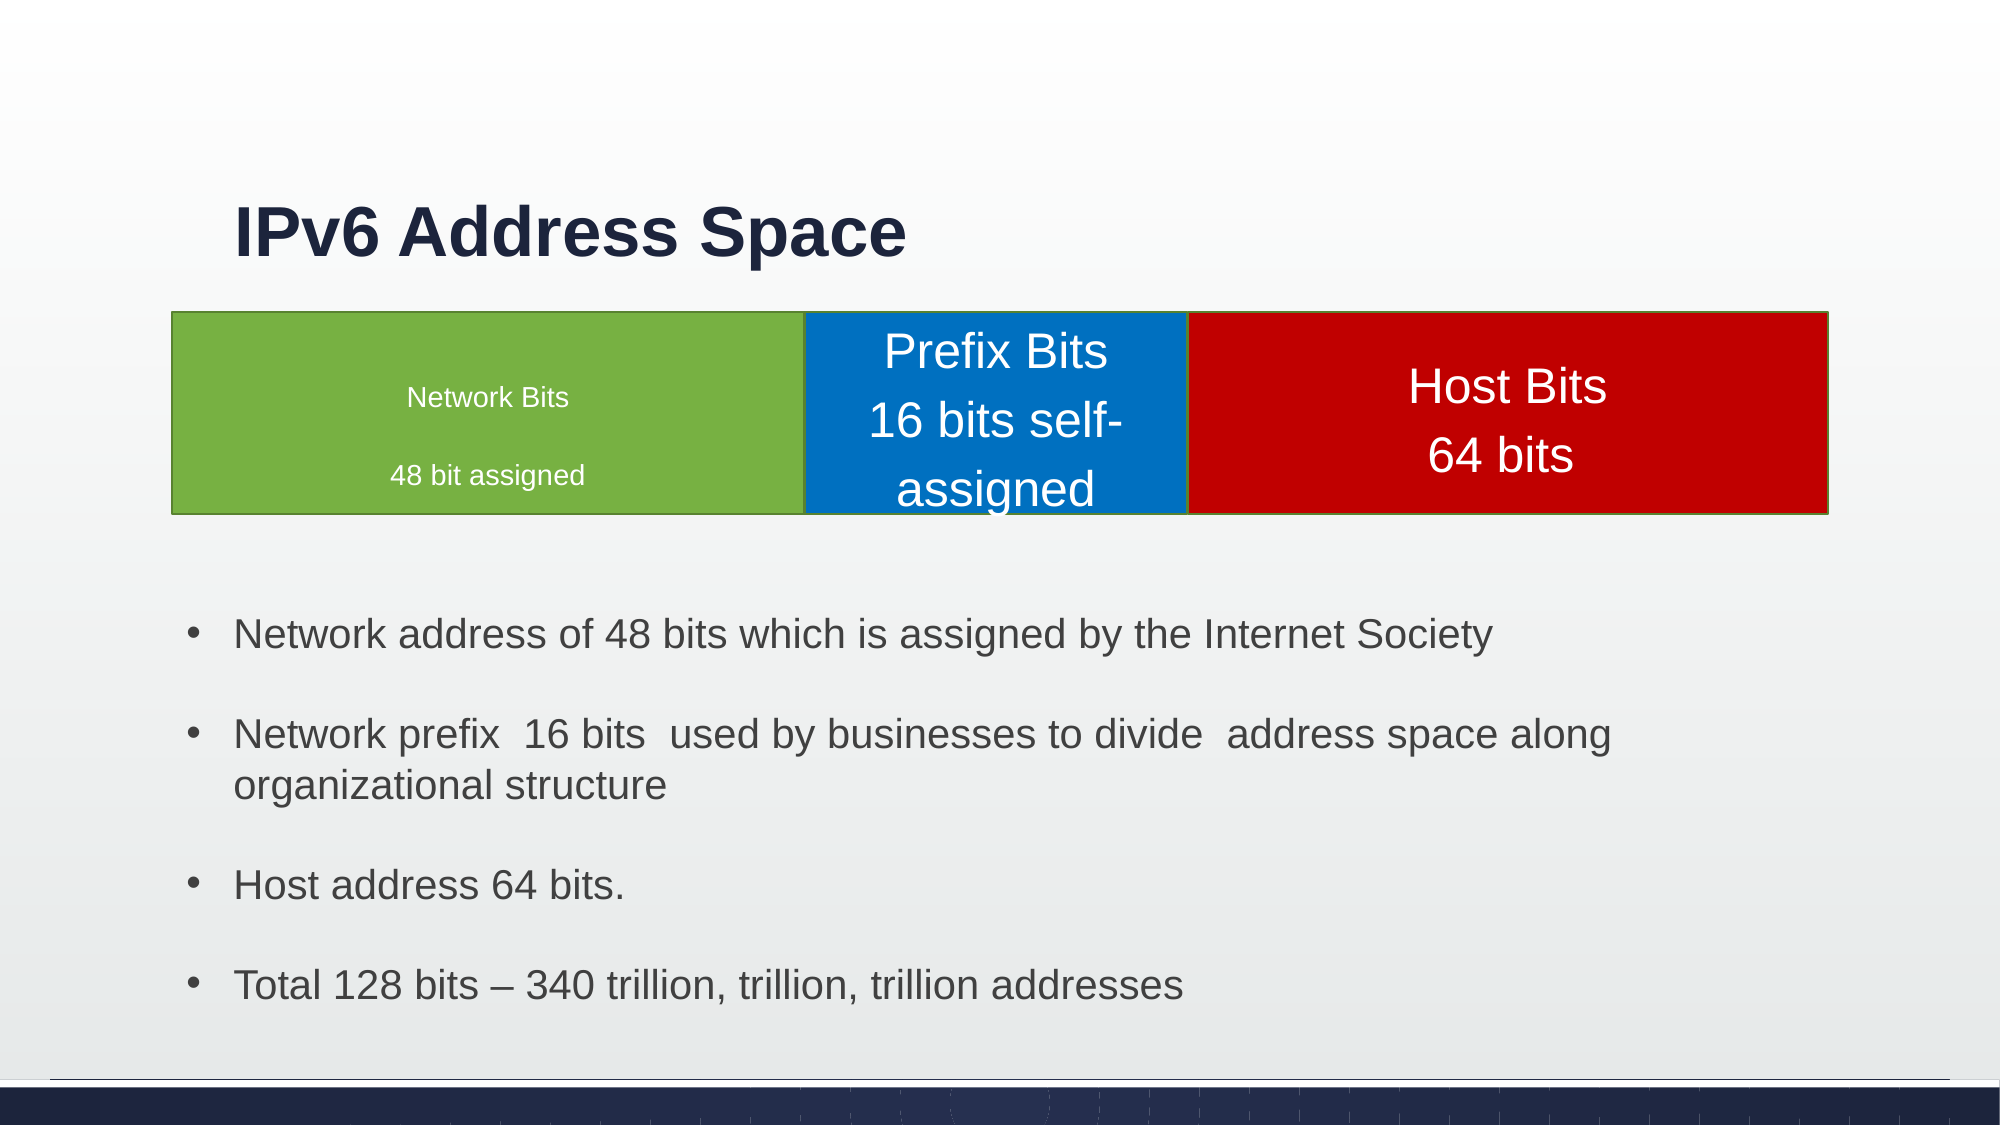

# IPv6 Address Space

Network Bits
48 bit assigned
Prefix Bits
16 bits self-assigned
Host Bits
64 bits
Network address of 48 bits which is assigned by the Internet Society
Network prefix  16 bits  used by businesses to divide  address space along organizational structure
Host address 64 bits.
Total 128 bits – 340 trillion, trillion, trillion addresses